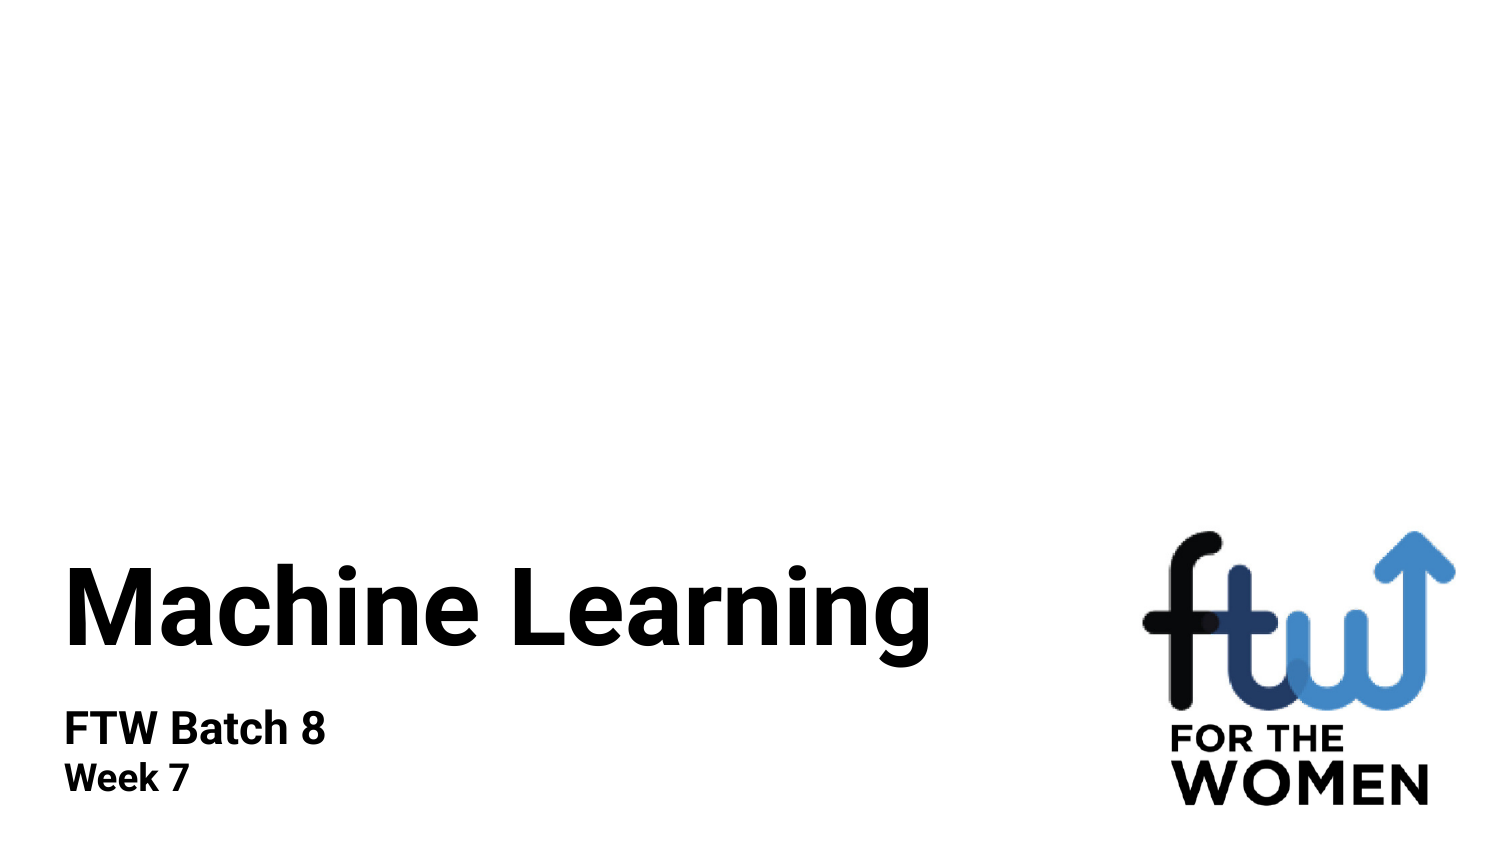

# Machine Learning
FTW Batch 8
Week 7